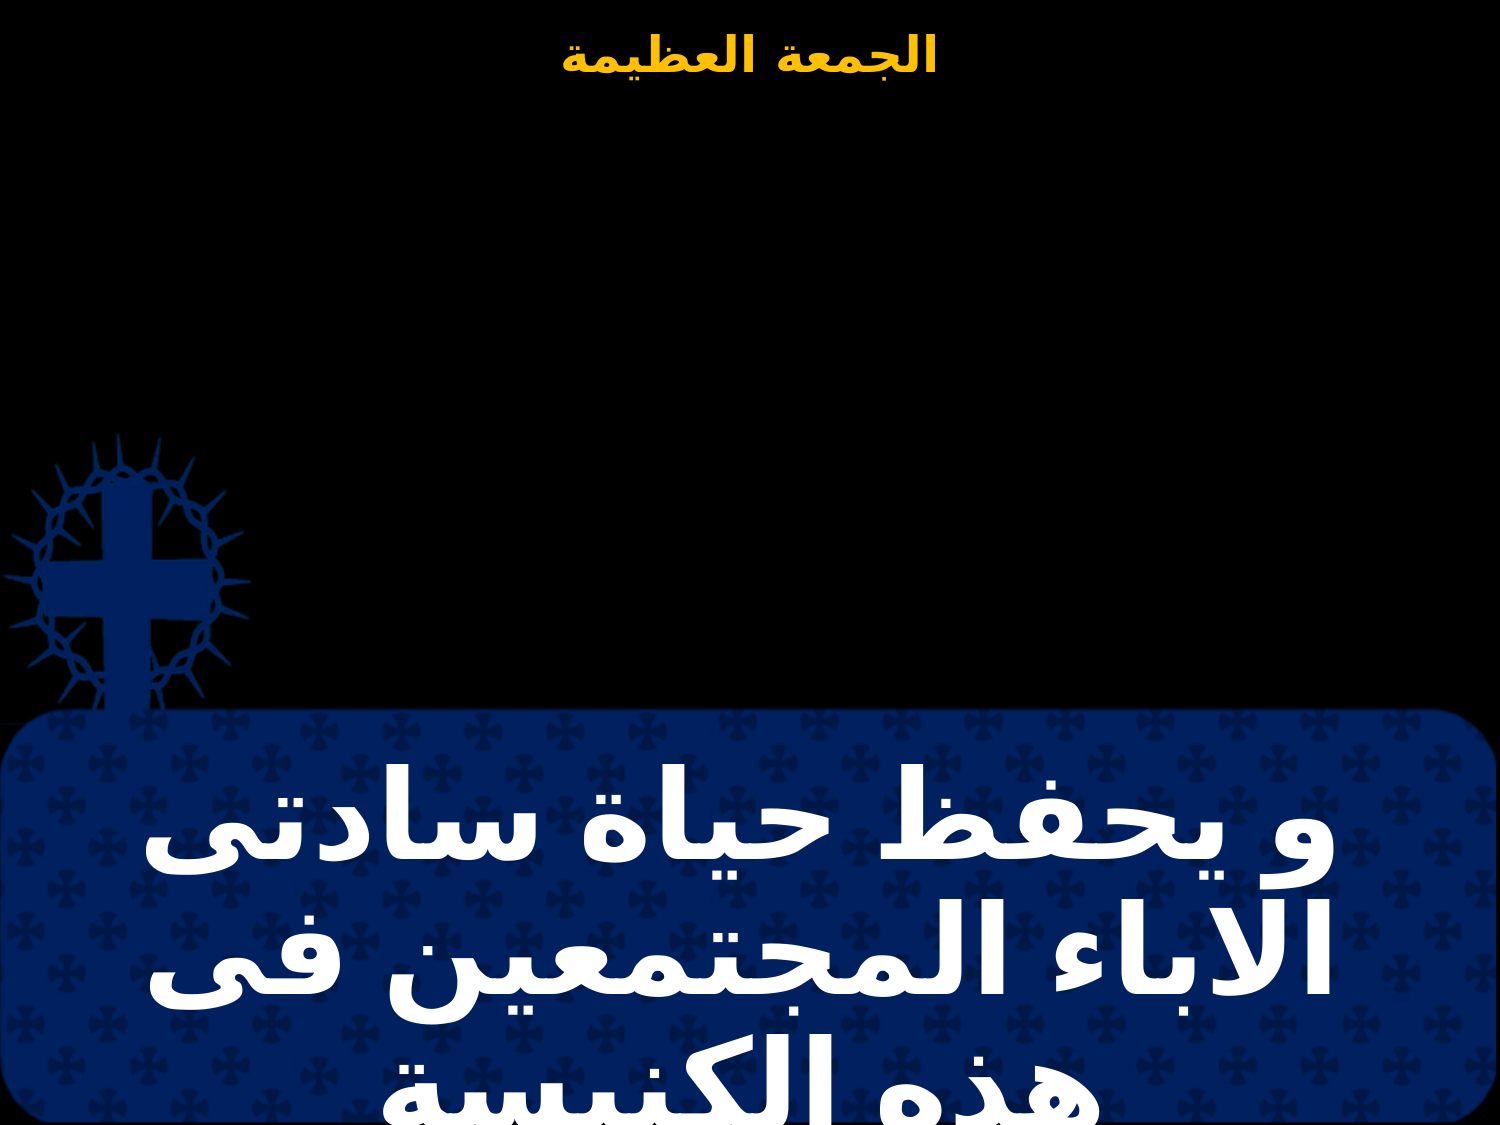

# و يحفظ حياة سادتى الاباء المجتمعين فى هذه الكنيسة